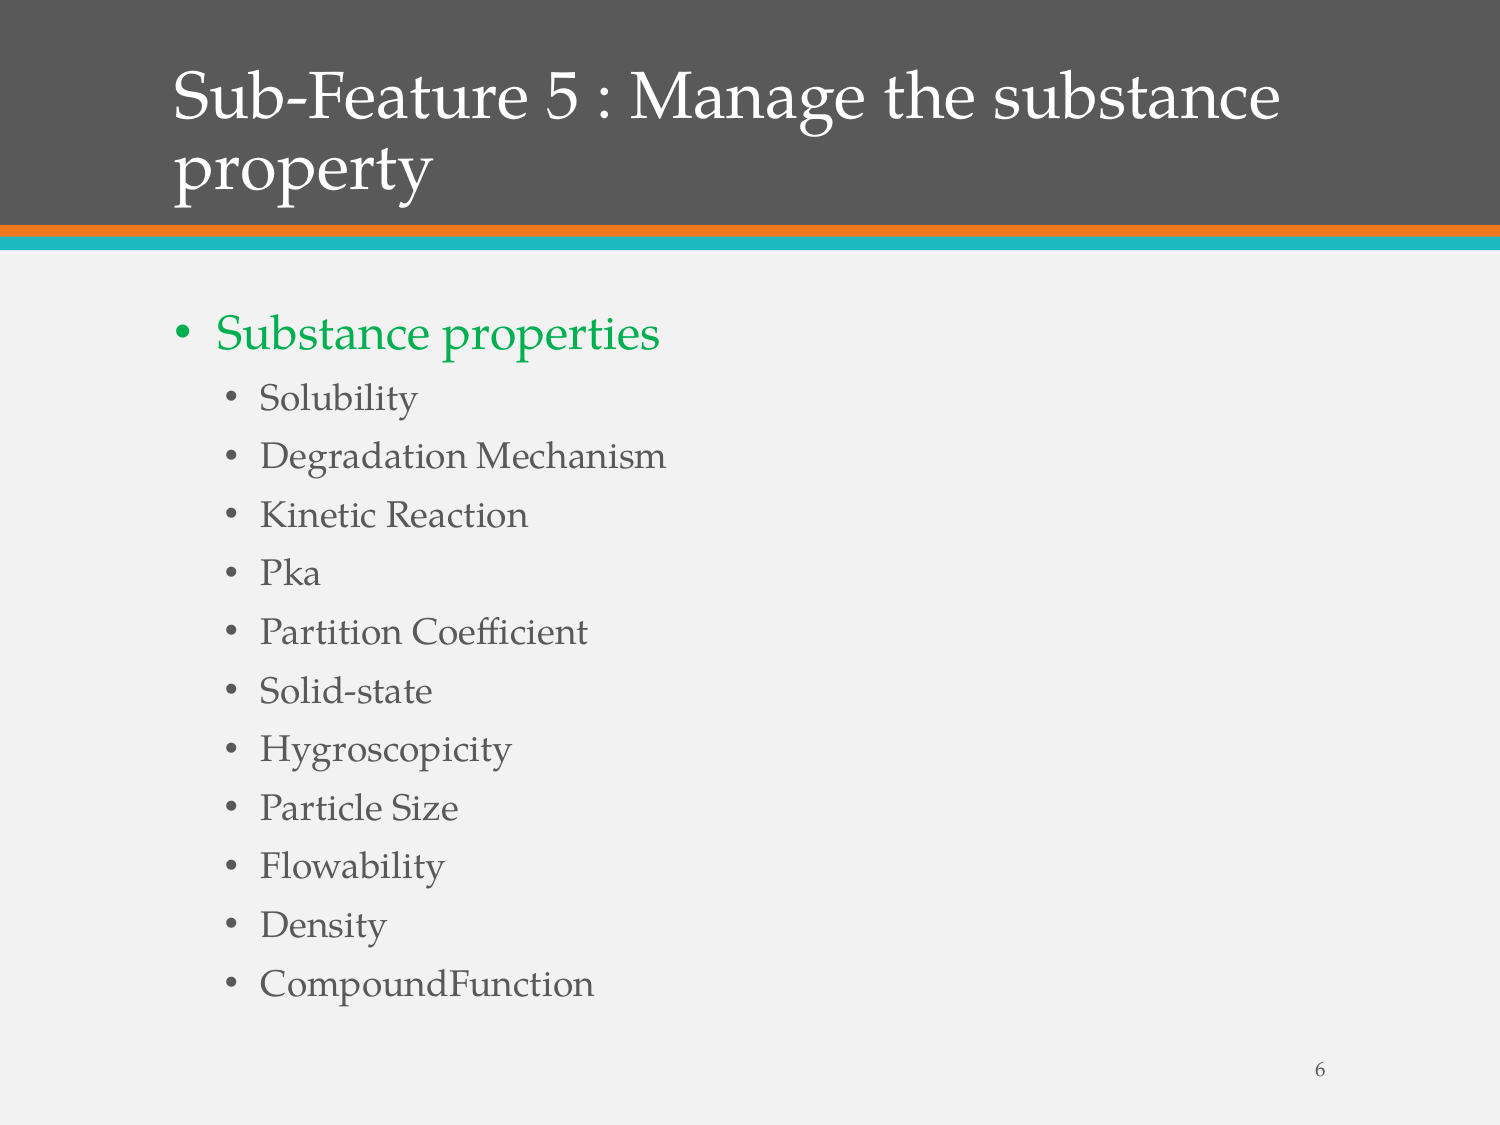

# Sub-Feature 5 : Manage the substance property
Substance properties
Solubility
Degradation Mechanism
Kinetic Reaction
Pka
Partition Coefficient
Solid-state
Hygroscopicity
Particle Size
Flowability
Density
CompoundFunction

6